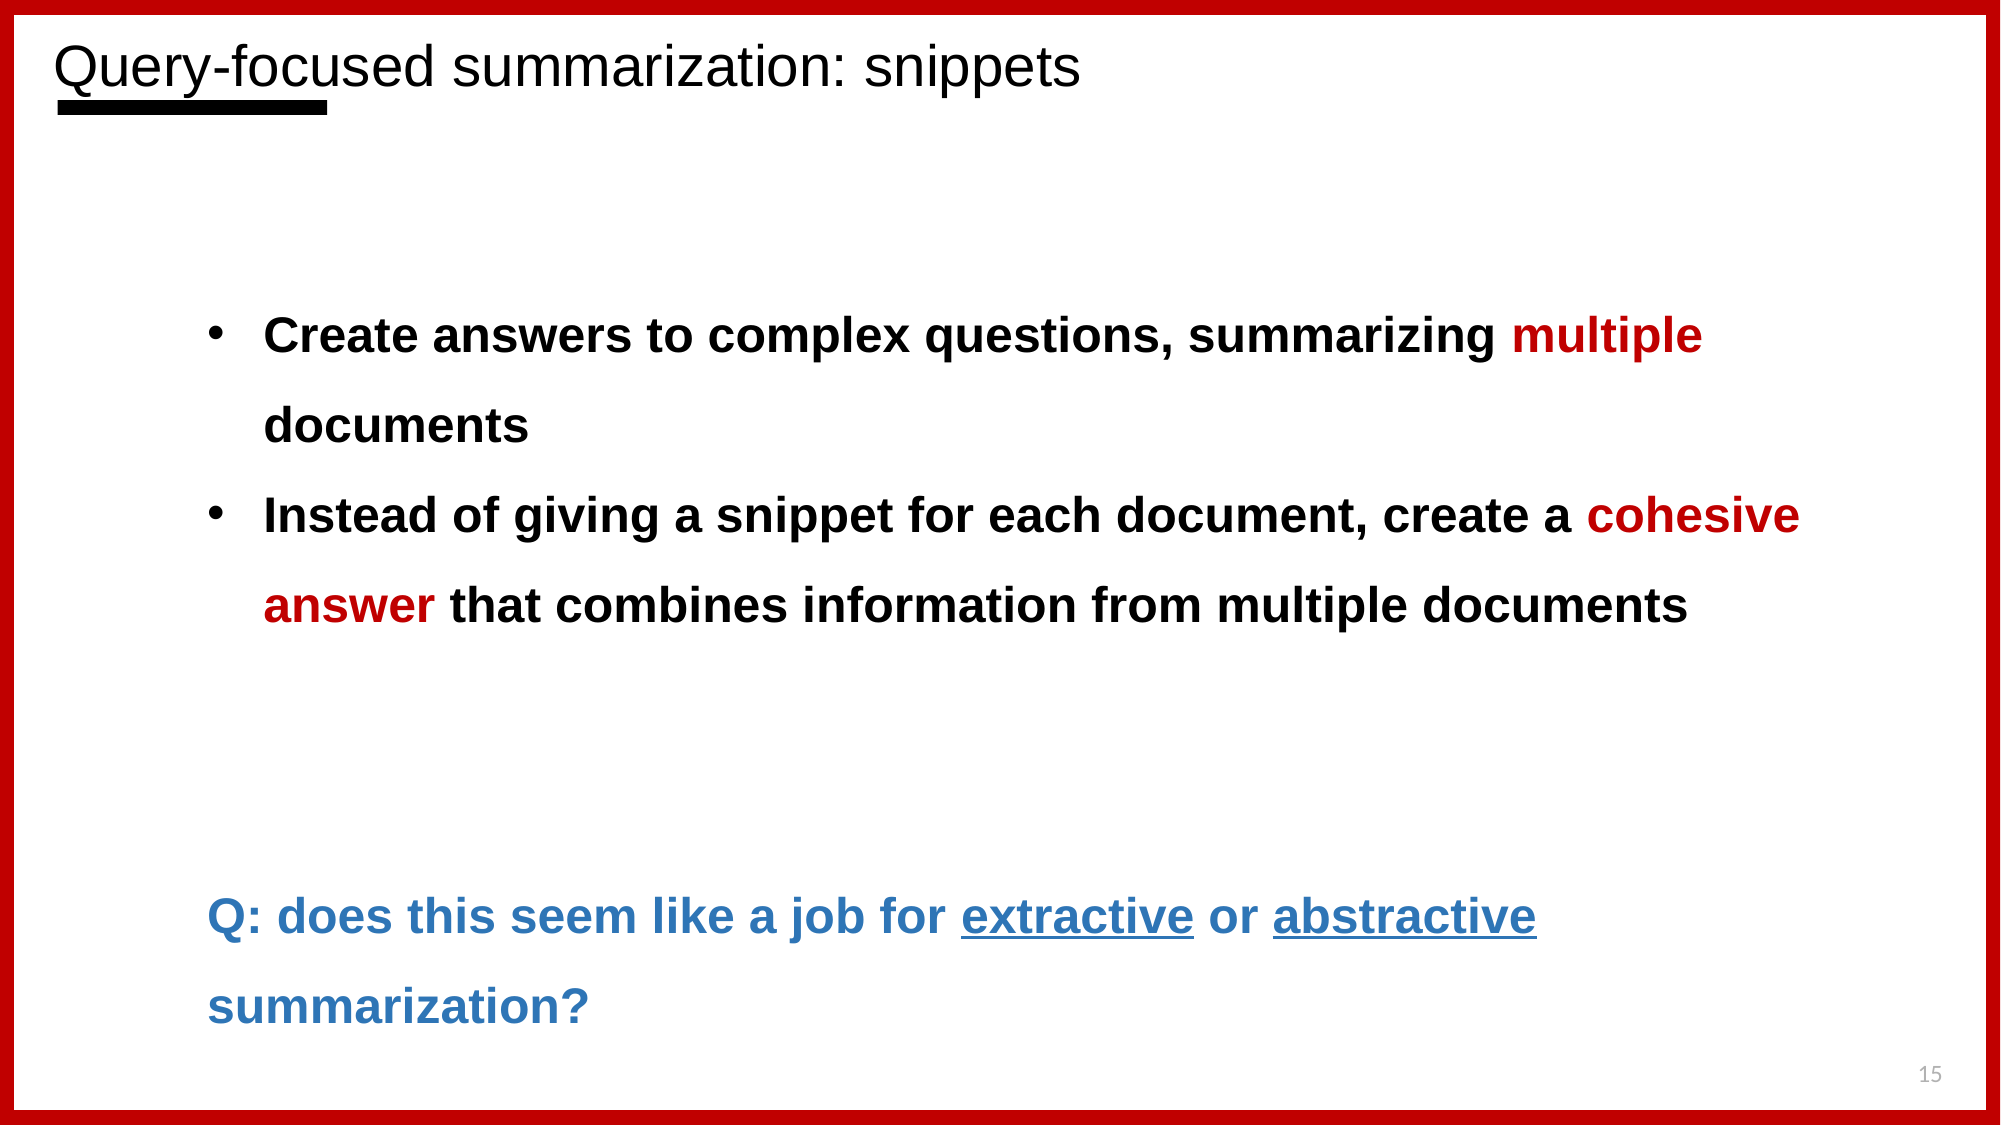

Query-focused summarization: snippets

Create answers to complex questions, summarizing multiple documents
Instead of giving a snippet for each document, create a cohesive answer that combines information from multiple documents
Q: does this seem like a job for extractive or abstractive summarization?
15